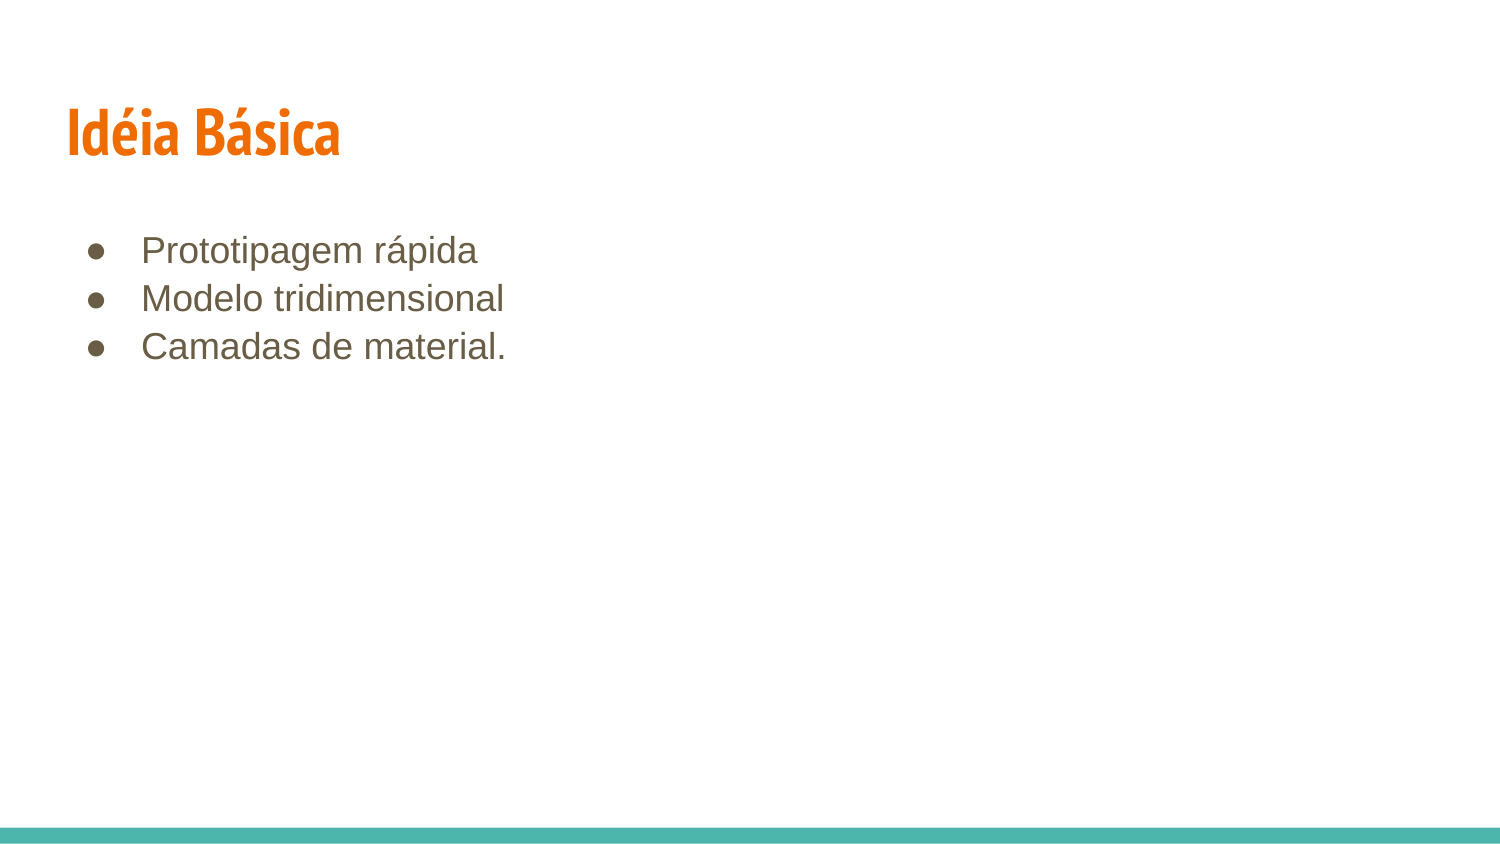

# Idéia Básica
Prototipagem rápida
Modelo tridimensional
Camadas de material.